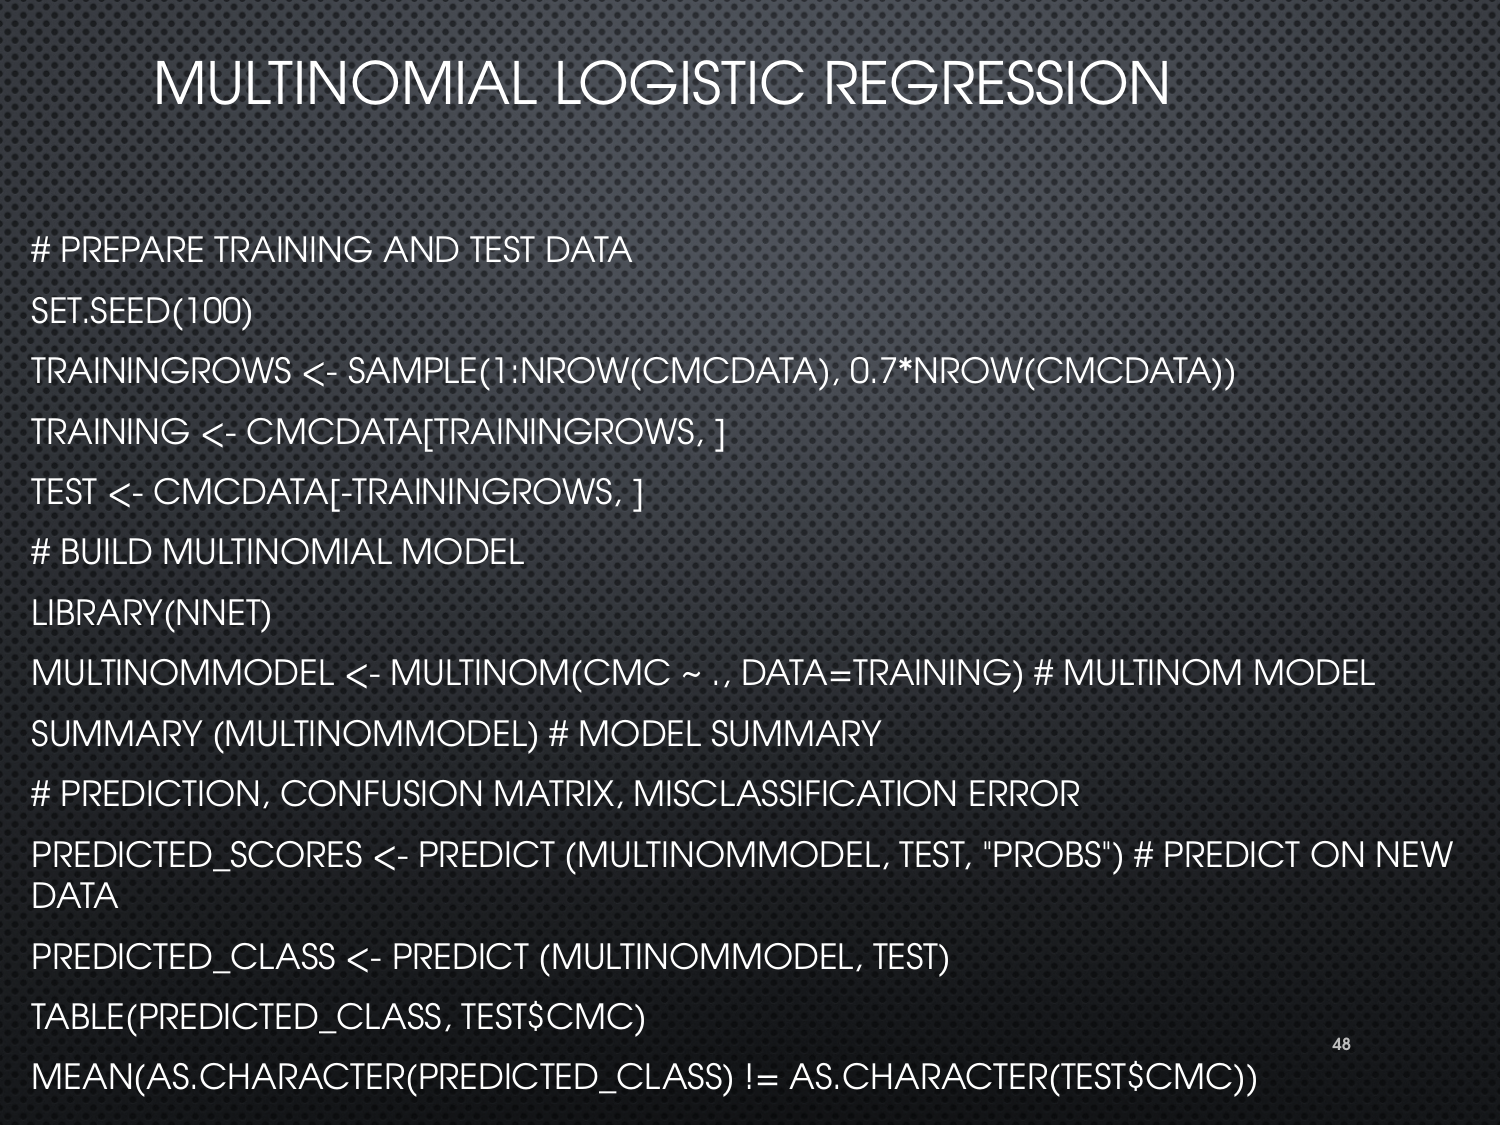

# Multinomial logistic regression

# Prepare Training and Test Data
set.seed(100)
trainingRows <- sample(1:nrow(cmcData), 0.7*nrow(cmcData))
training <- cmcData[trainingRows, ]
test <- cmcData[-trainingRows, ]
# Build multinomial model
library(nnet)
multinomModel <- multinom(cmc ~ ., data=training) # multinom Model
summary (multinomModel) # model summary
# Prediction, confusion matrix, misclassification error
predicted_scores <- predict (multinomModel, test, "probs") # predict on new data
predicted_class <- predict (multinomModel, test)
table(predicted_class, test$cmc)
mean(as.character(predicted_class) != as.character(test$cmc))

48